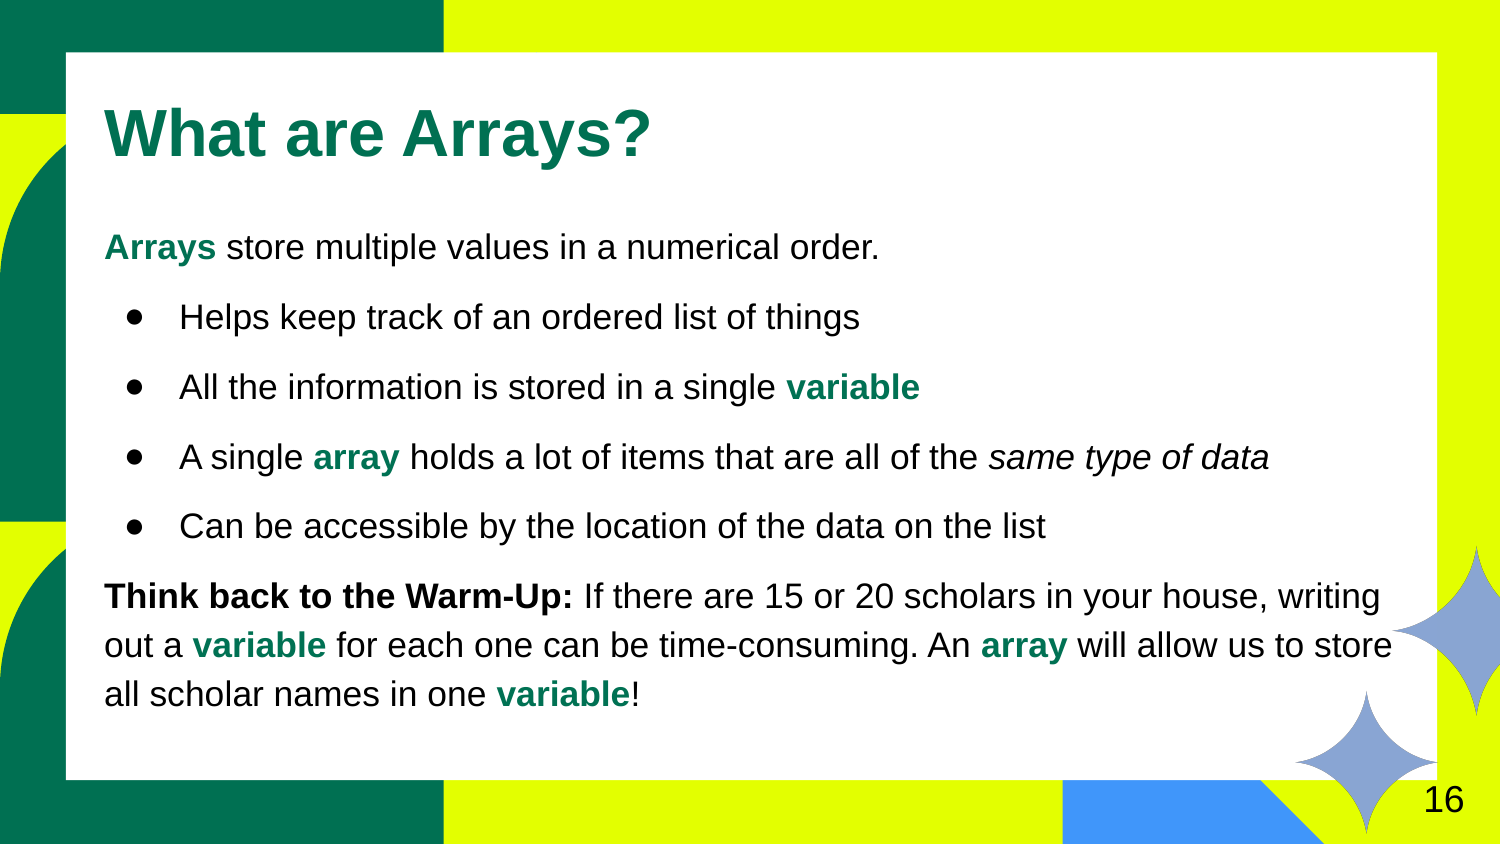

# What are Arrays?
Arrays store multiple values in a numerical order.
Helps keep track of an ordered list of things
All the information is stored in a single variable
A single array holds a lot of items that are all of the same type of data
Can be accessible by the location of the data on the list
Think back to the Warm-Up: If there are 15 or 20 scholars in your house, writing out a variable for each one can be time-consuming. An array will allow us to store all scholar names in one variable!